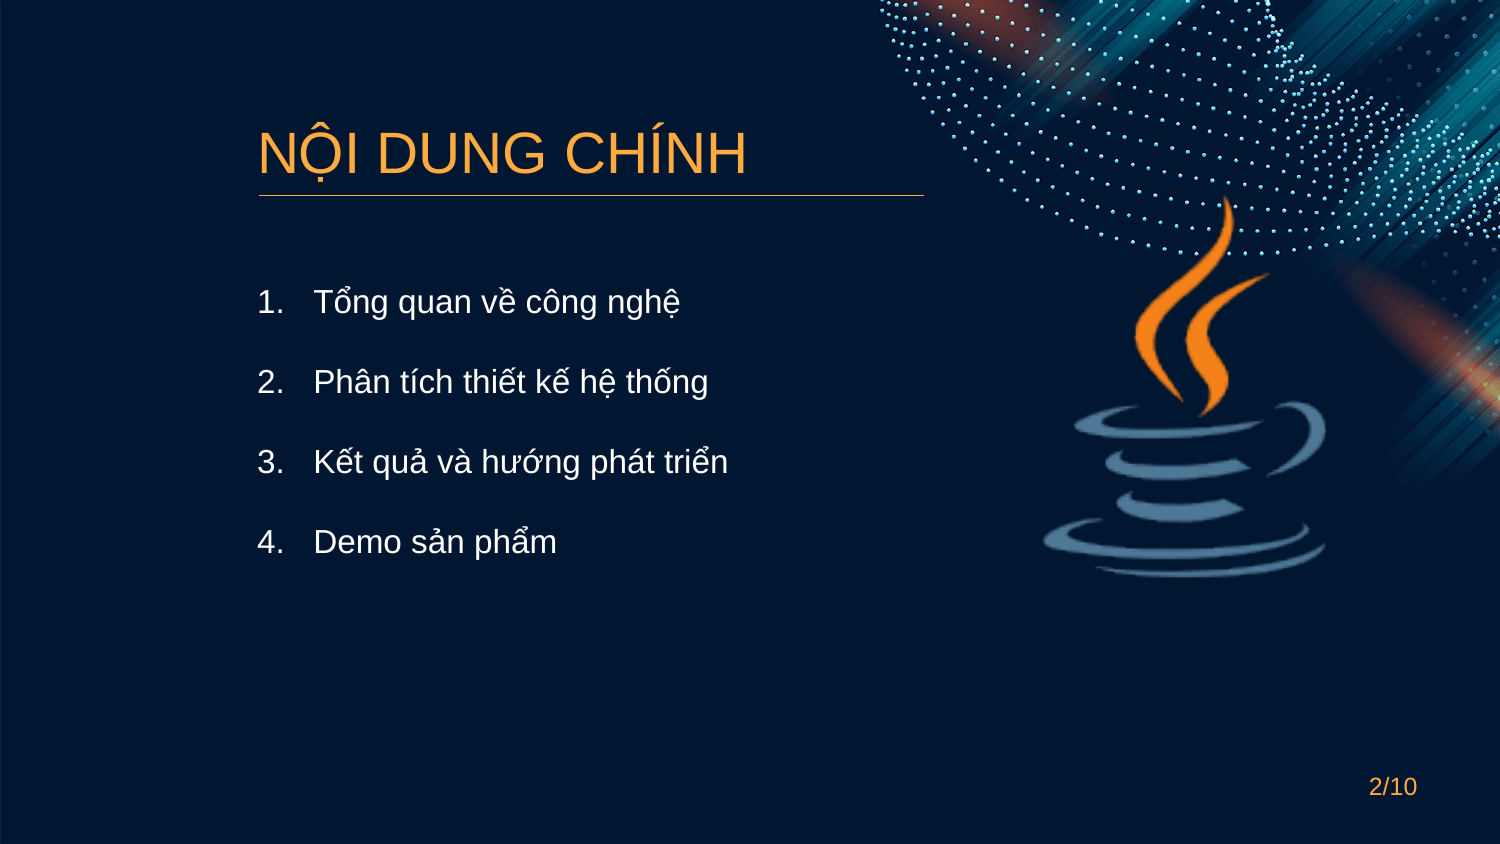

# NỘI DUNG CHÍNH

Tổng quan về công nghệ
Phân tích thiết kế hệ thống
Kết quả và hướng phát triển
Demo sản phẩm
2/10